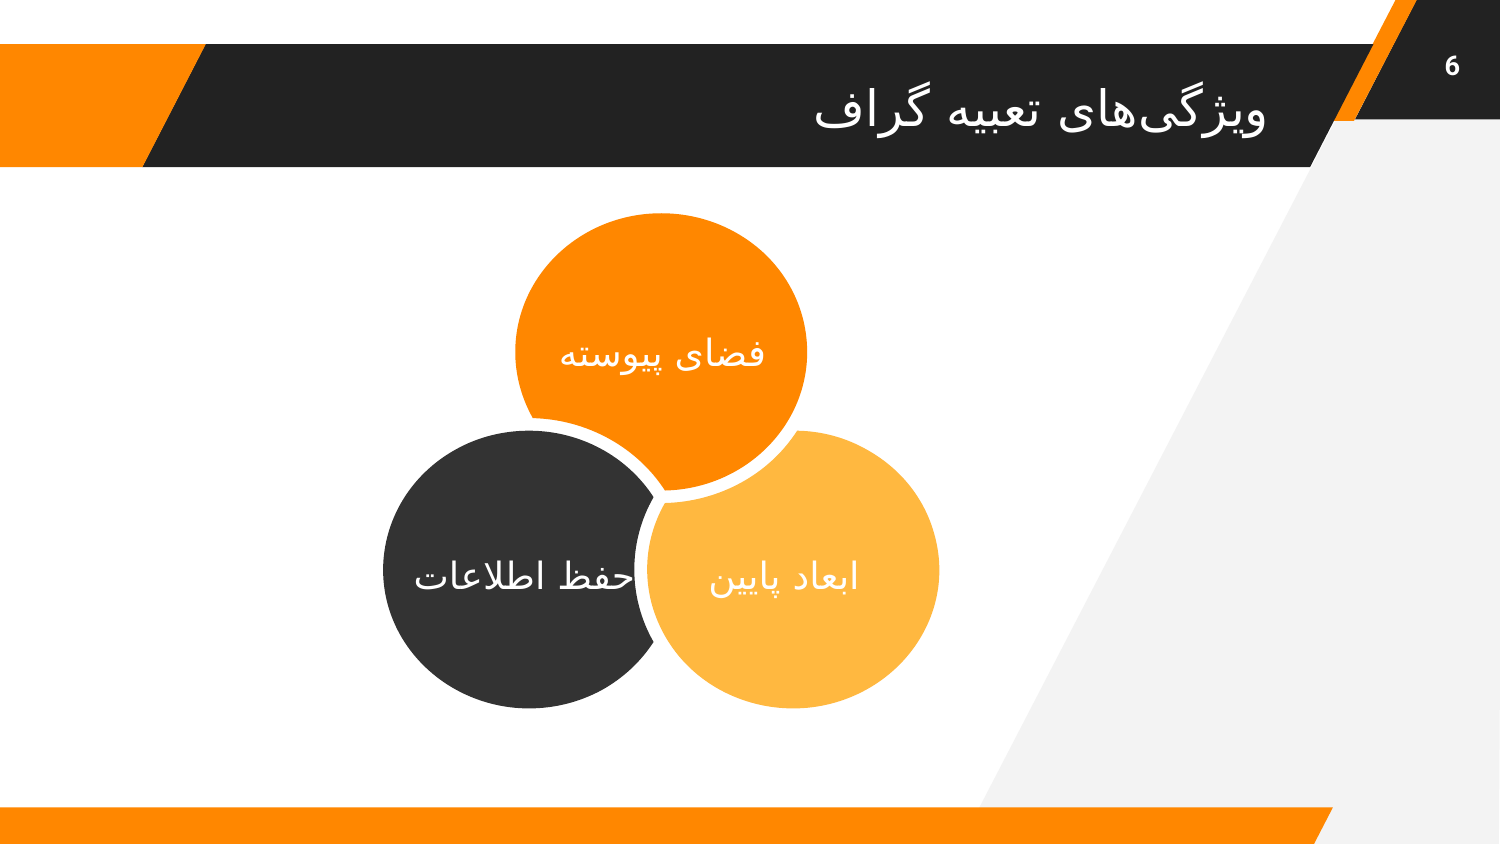

6
# ویژگی‌های تعبیه گراف

فضای پیوسته
حفظ اطلاعات
ابعاد پایین